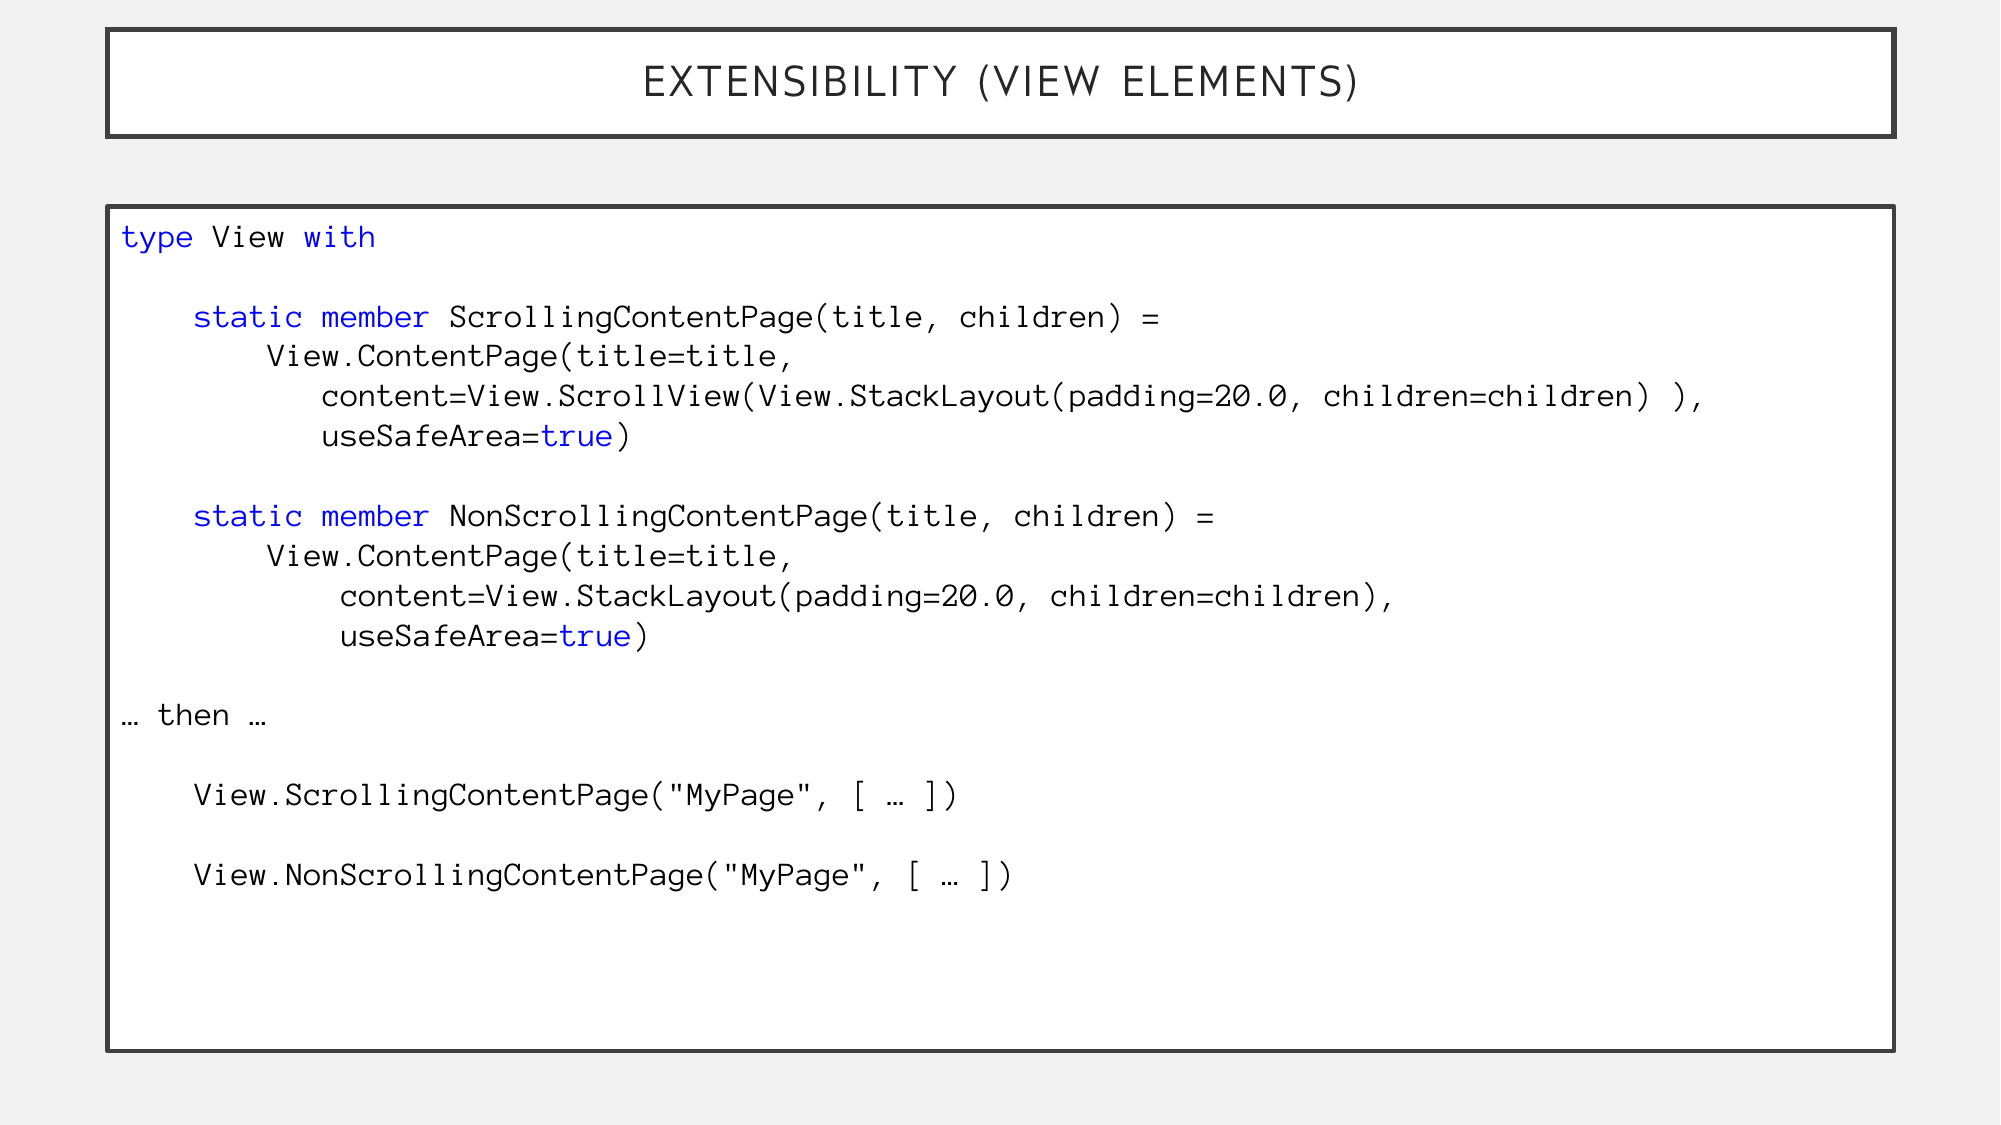

# Extensibility (VIEW ELEMENTS)
type View with

    static member ScrollingContentPage(title, children) =
        View.ContentPage(title=title,
           content=View.ScrollView(View.StackLayout(padding=20.0, children=children) ),
           useSafeArea=true)

    static member NonScrollingContentPage(title, children) =
        View.ContentPage(title=title,
            content=View.StackLayout(padding=20.0, children=children),
            useSafeArea=true)

… then …

    View.ScrollingContentPage("MyPage", [ … ])

    View.NonScrollingContentPage("MyPage", [ … ])